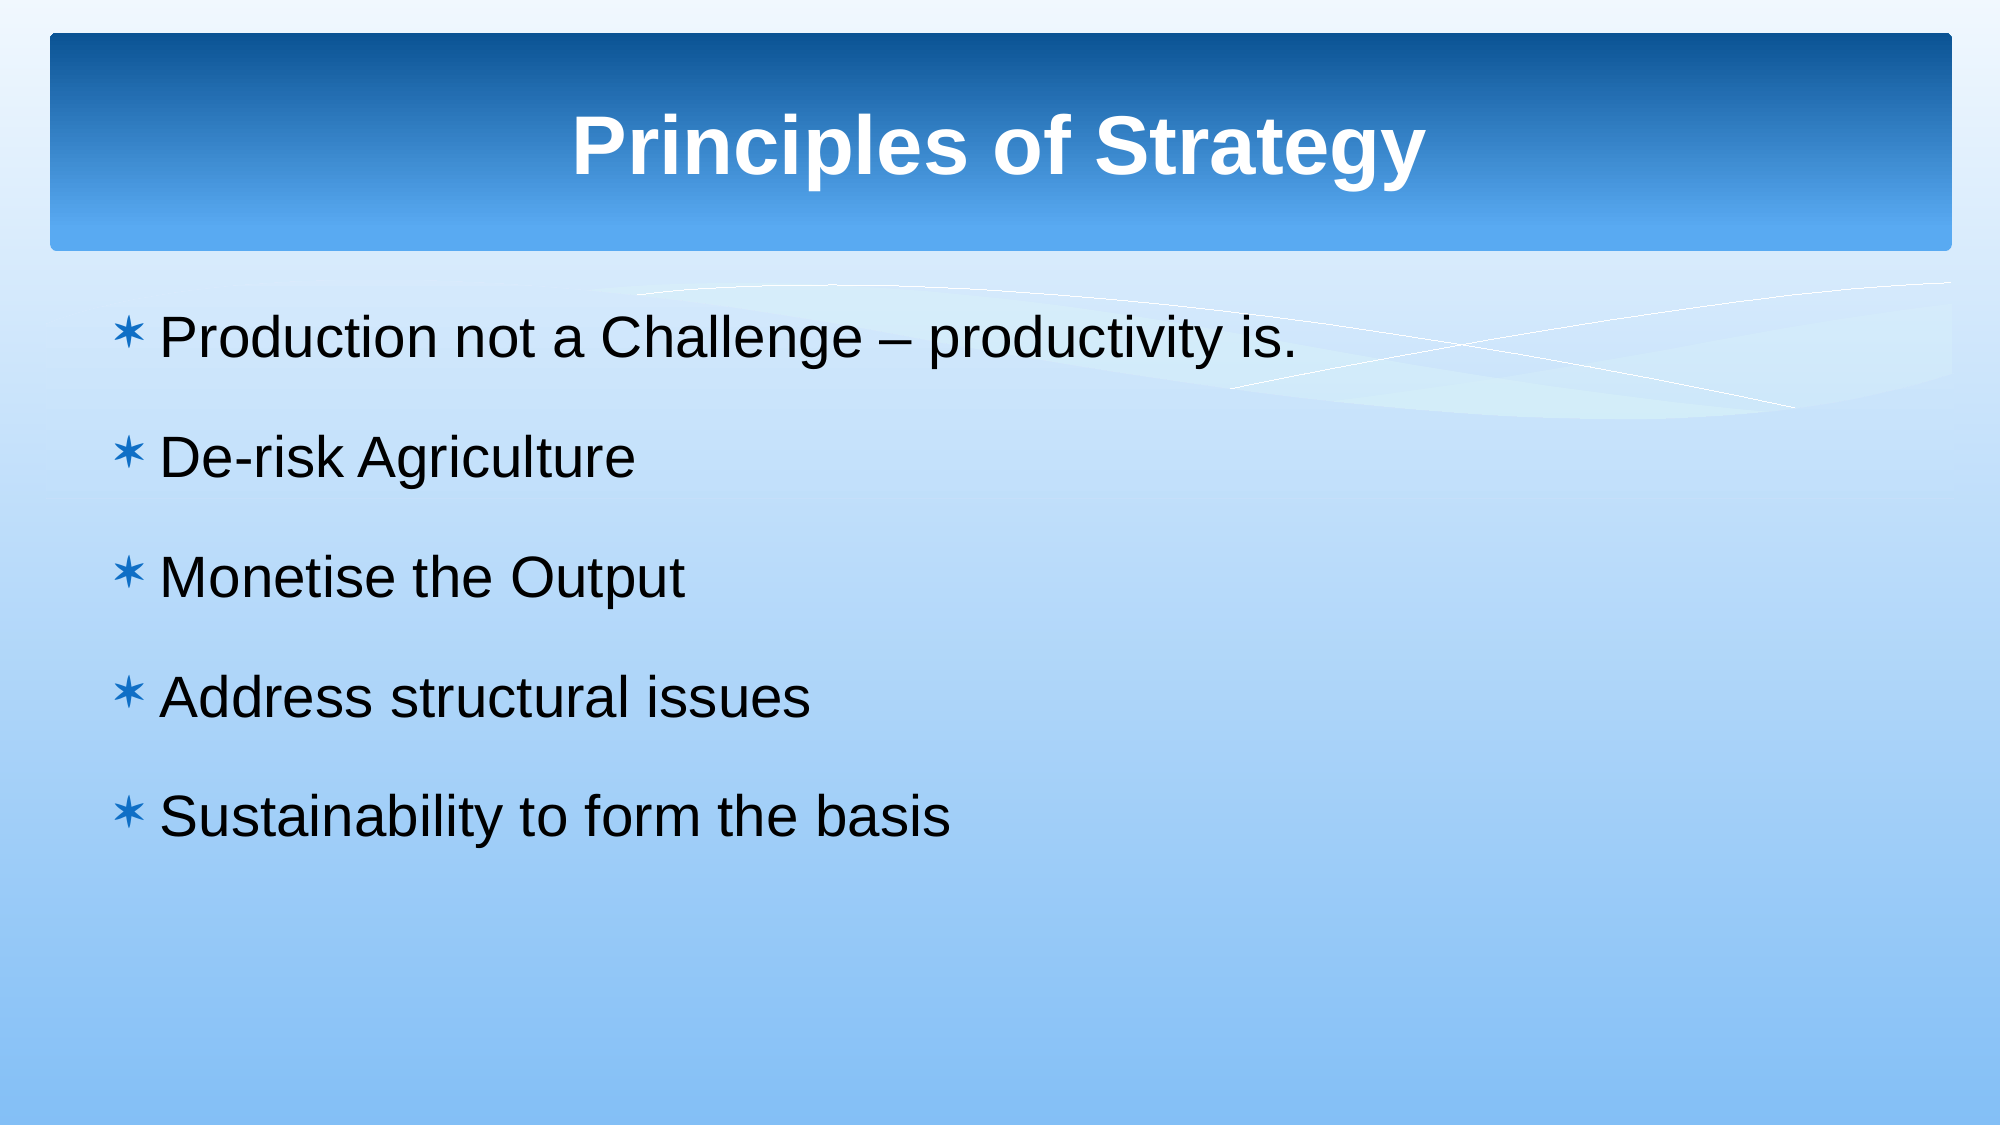

# Principles of Strategy
Production not a Challenge – productivity is.
De-risk Agriculture
Monetise the Output
Address structural issues
Sustainability to form the basis